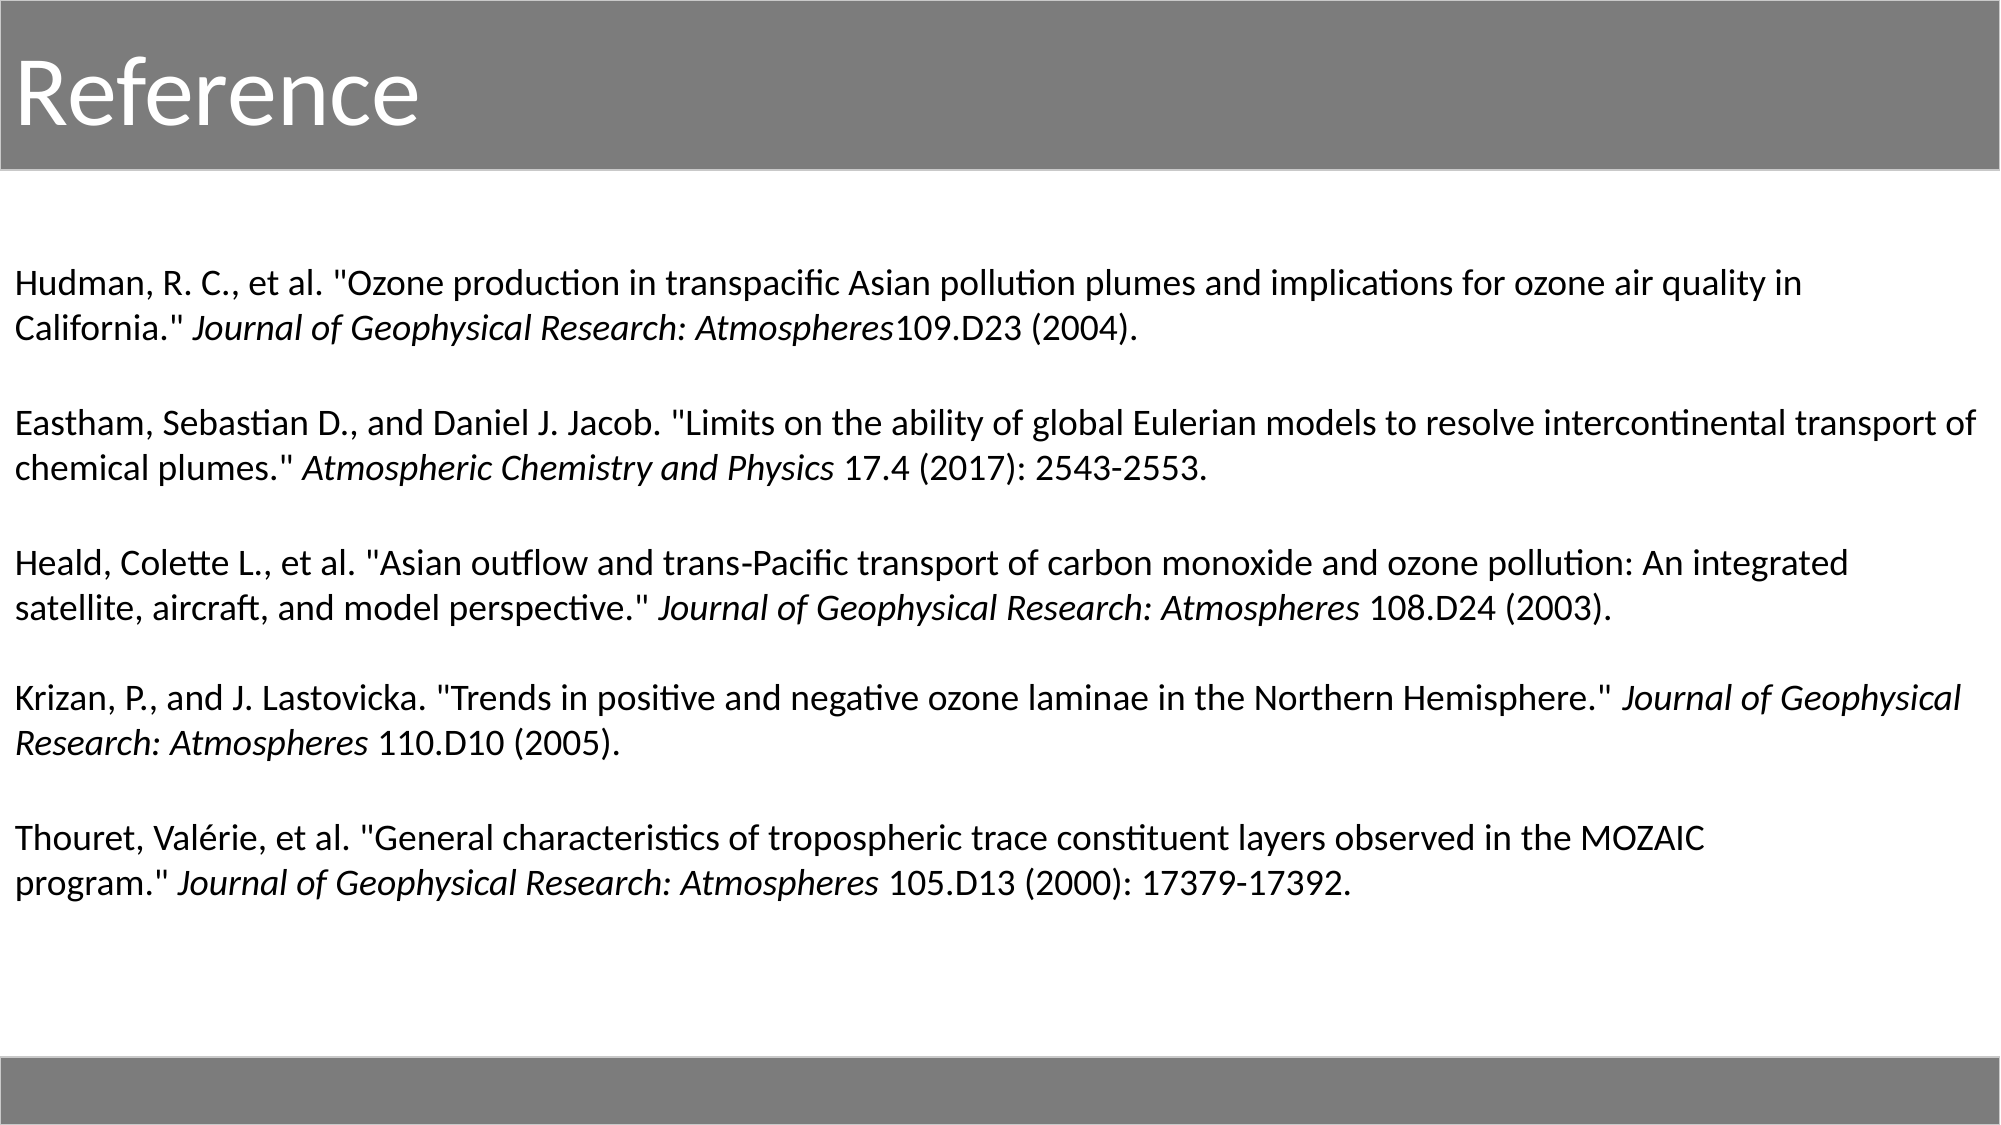

Reference
Hudman, R. C., et al. "Ozone production in transpacific Asian pollution plumes and implications for ozone air quality in California." Journal of Geophysical Research: Atmospheres109.D23 (2004).

Eastham, Sebastian D., and Daniel J. Jacob. "Limits on the ability of global Eulerian models to resolve intercontinental transport of chemical plumes." Atmospheric Chemistry and Physics 17.4 (2017): 2543-2553.

Heald, Colette L., et al. "Asian outflow and trans‐Pacific transport of carbon monoxide and ozone pollution: An integrated satellite, aircraft, and model perspective." Journal of Geophysical Research: Atmospheres 108.D24 (2003).

Krizan, P., and J. Lastovicka. "Trends in positive and negative ozone laminae in the Northern Hemisphere." Journal of Geophysical Research: Atmospheres 110.D10 (2005).

Thouret, Valérie, et al. "General characteristics of tropospheric trace constituent layers observed in the MOZAIC program." Journal of Geophysical Research: Atmospheres 105.D13 (2000): 17379-17392.